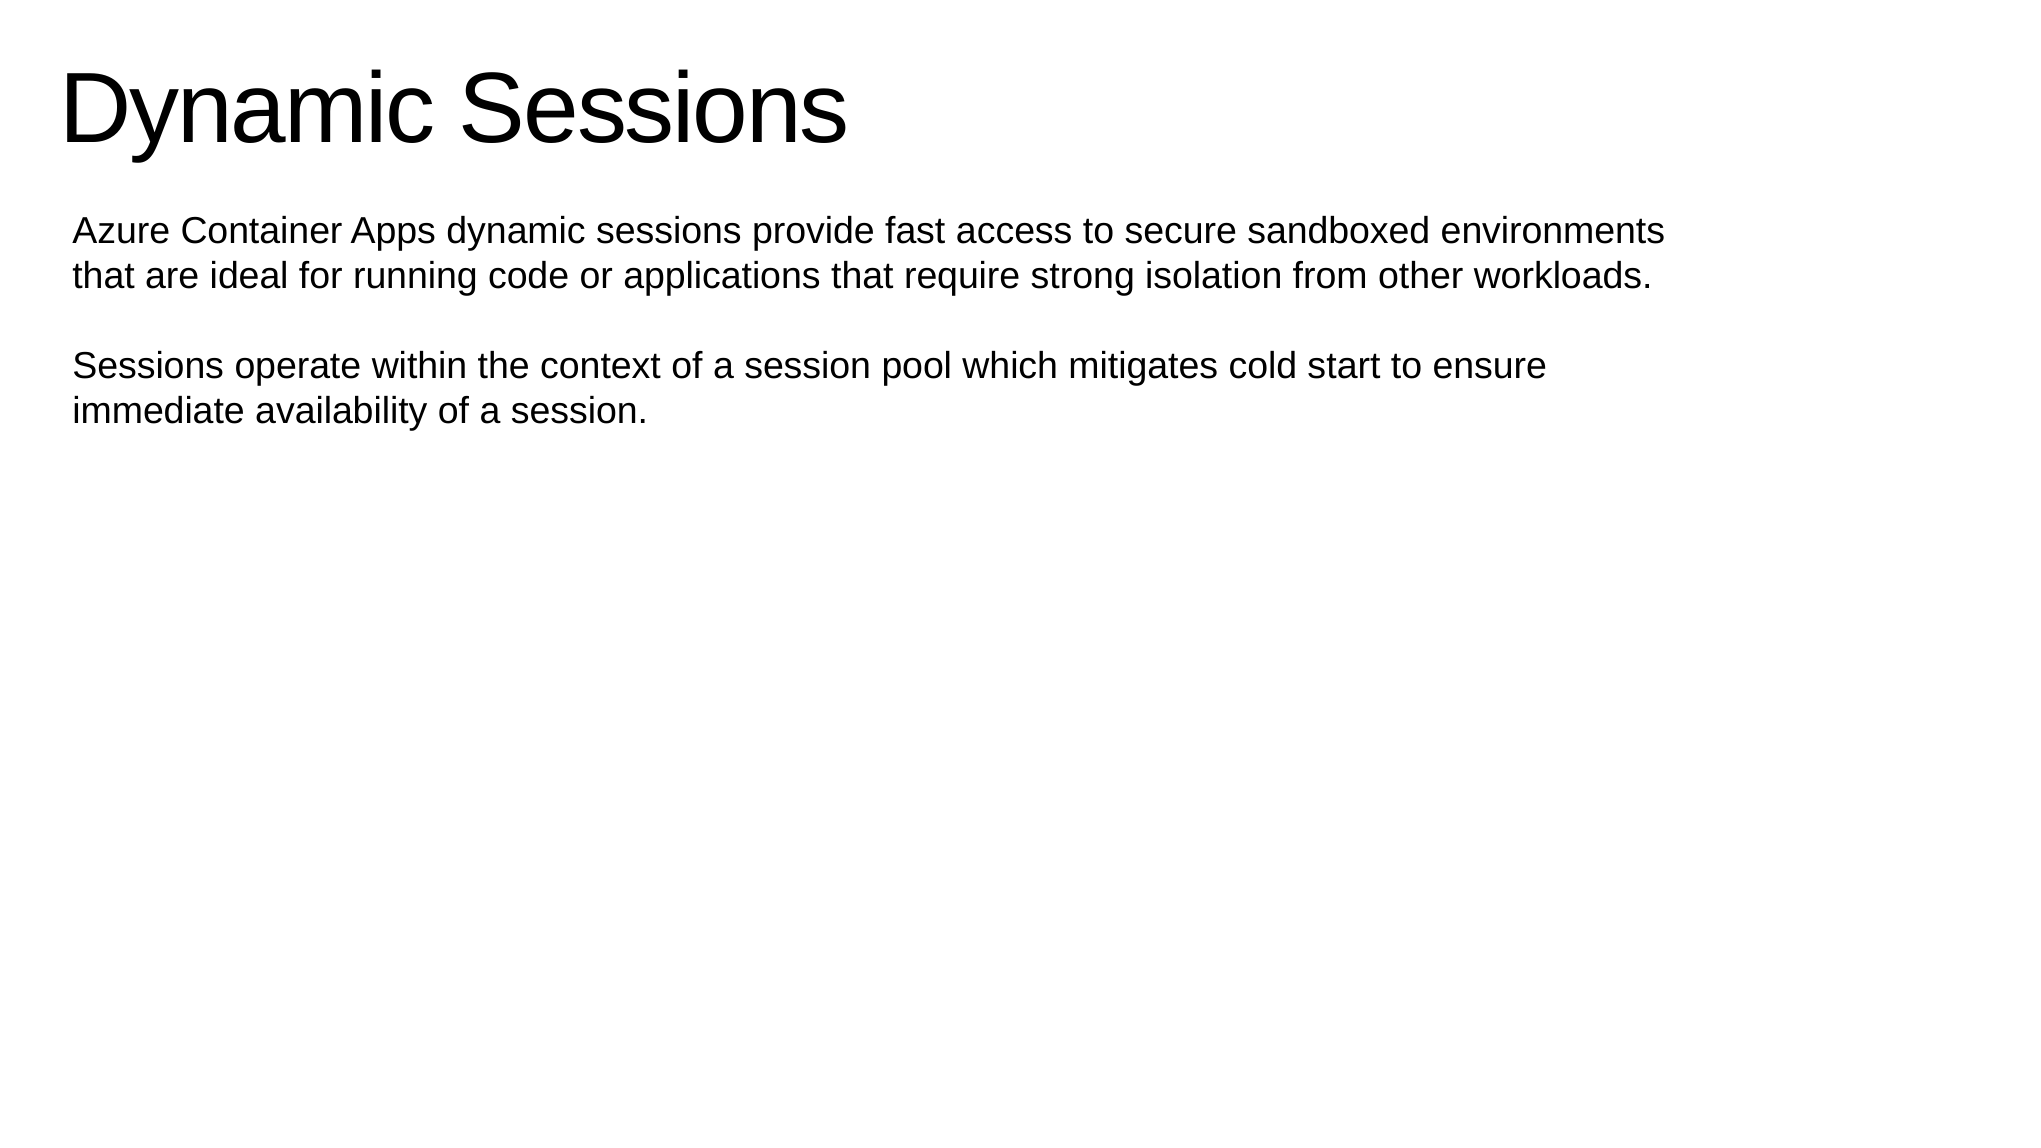

Dynamic Sessions
Azure Container Apps dynamic sessions provide fast access to secure sandboxed environments that are ideal for running code or applications that require strong isolation from other workloads.

Sessions operate within the context of a session pool which mitigates cold start to ensure immediate availability of a session.